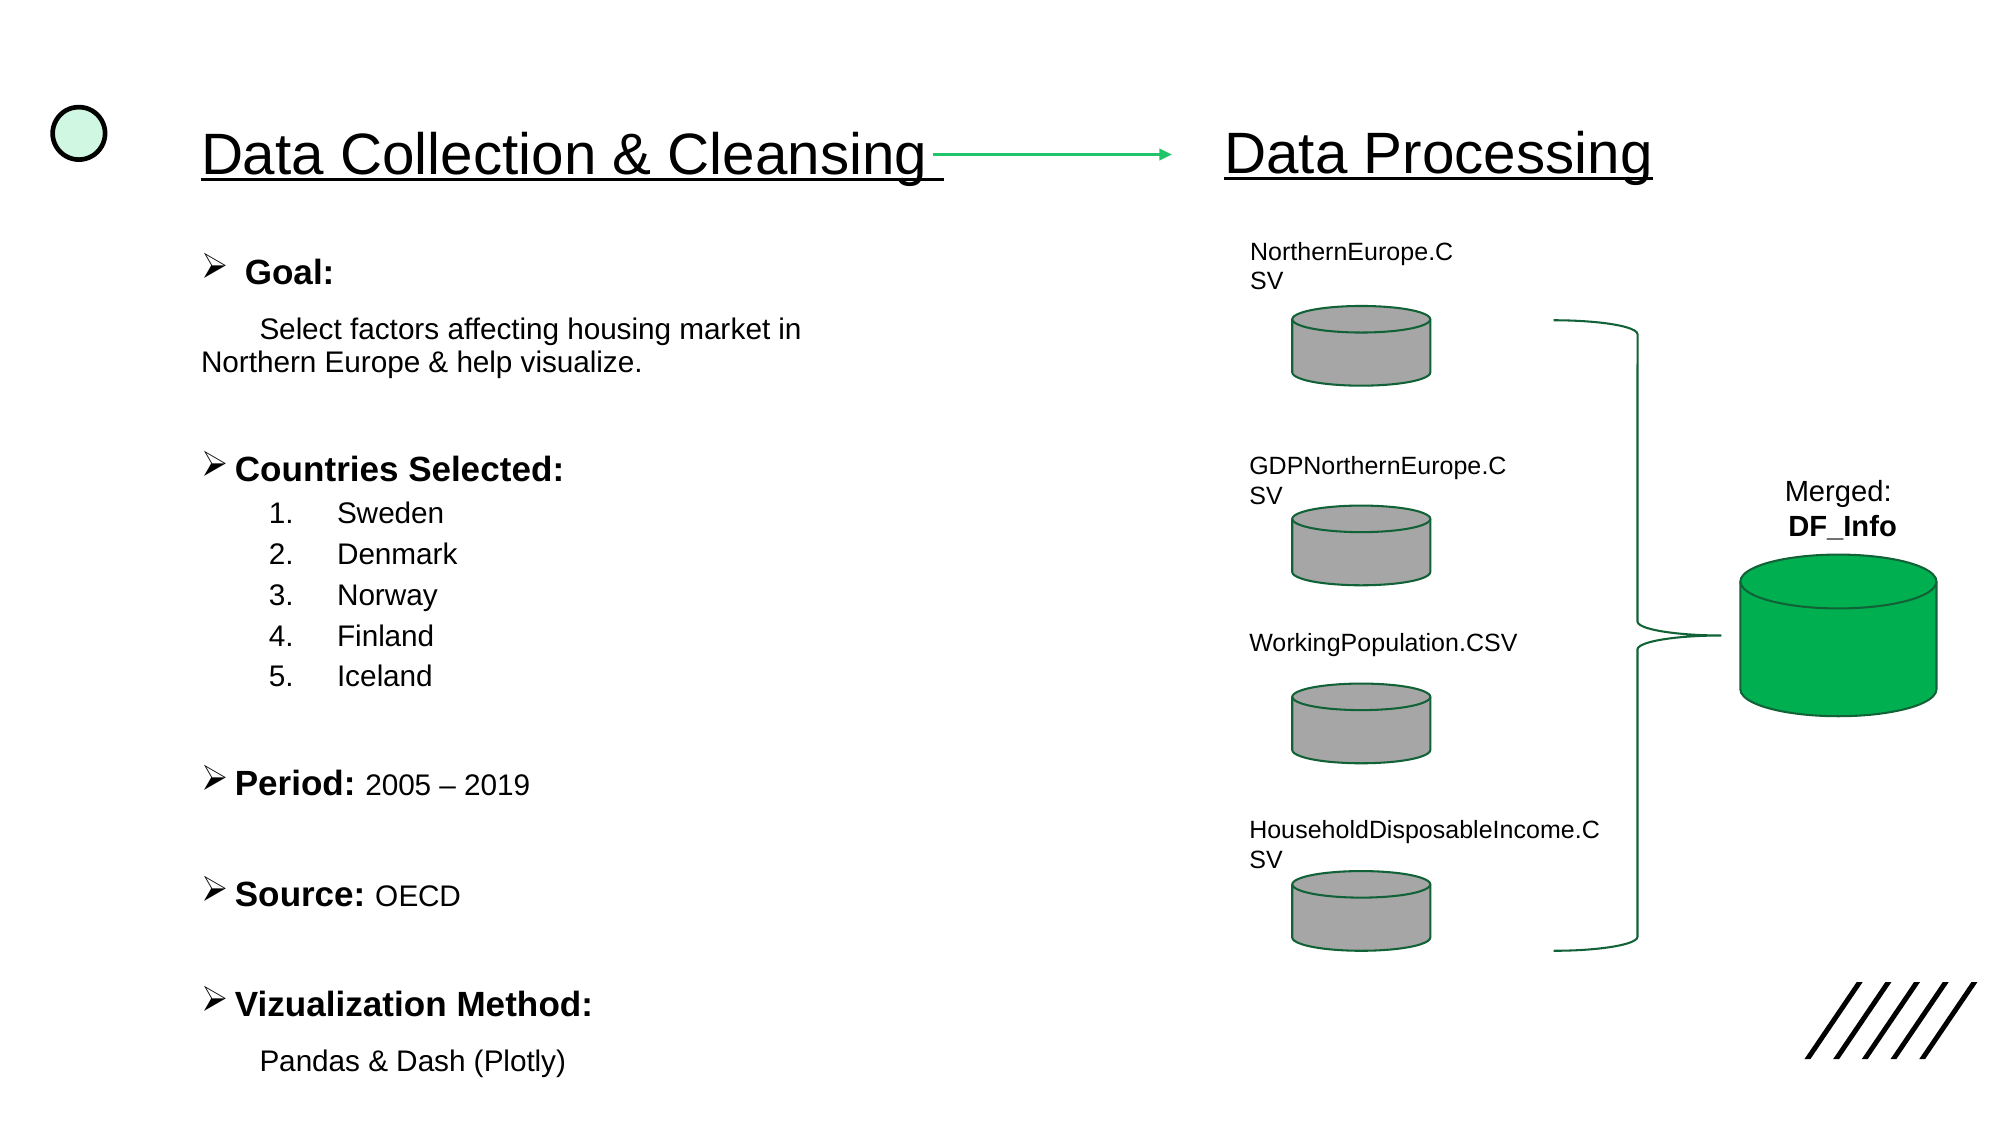

Data Processing
# Data Collection & Cleansing
NorthernEurope.CSV

GDPNorthernEurope.CSV
Merged:
 DF_Info

WorkingPopulation.CSV

HouseholdDisposableIncome.CSV

 Goal:
      Select factors affecting housing market in Northern Europe & help visualize.

Countries Selected:
Sweden
Denmark
Norway
Finland
Iceland

Period: 2005 – 2019

Source: OECD

Vizualization Method:
      Pandas & Dash (Plotly)